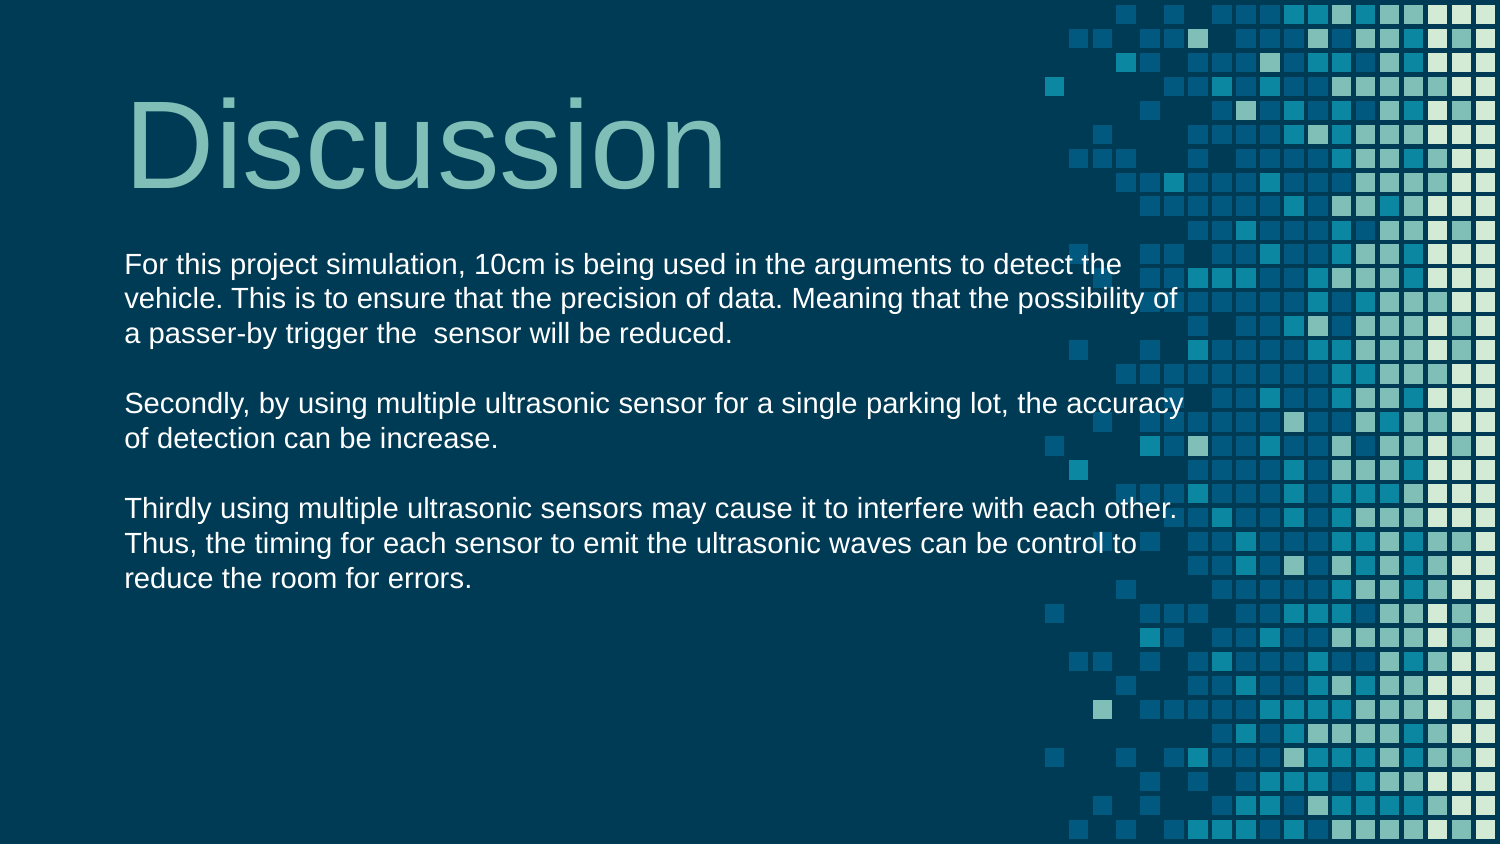

# Discussion
For this project simulation, 10cm is being used in the arguments to detect the vehicle. This is to ensure that the precision of data. Meaning that the possibility of a passer-by trigger the  sensor will be reduced.

Secondly, by using multiple ultrasonic sensor for a single parking lot, the accuracy of detection can be increase.

Thirdly using multiple ultrasonic sensors may cause it to interfere with each other. Thus, the timing for each sensor to emit the ultrasonic waves can be control to reduce the room for errors.